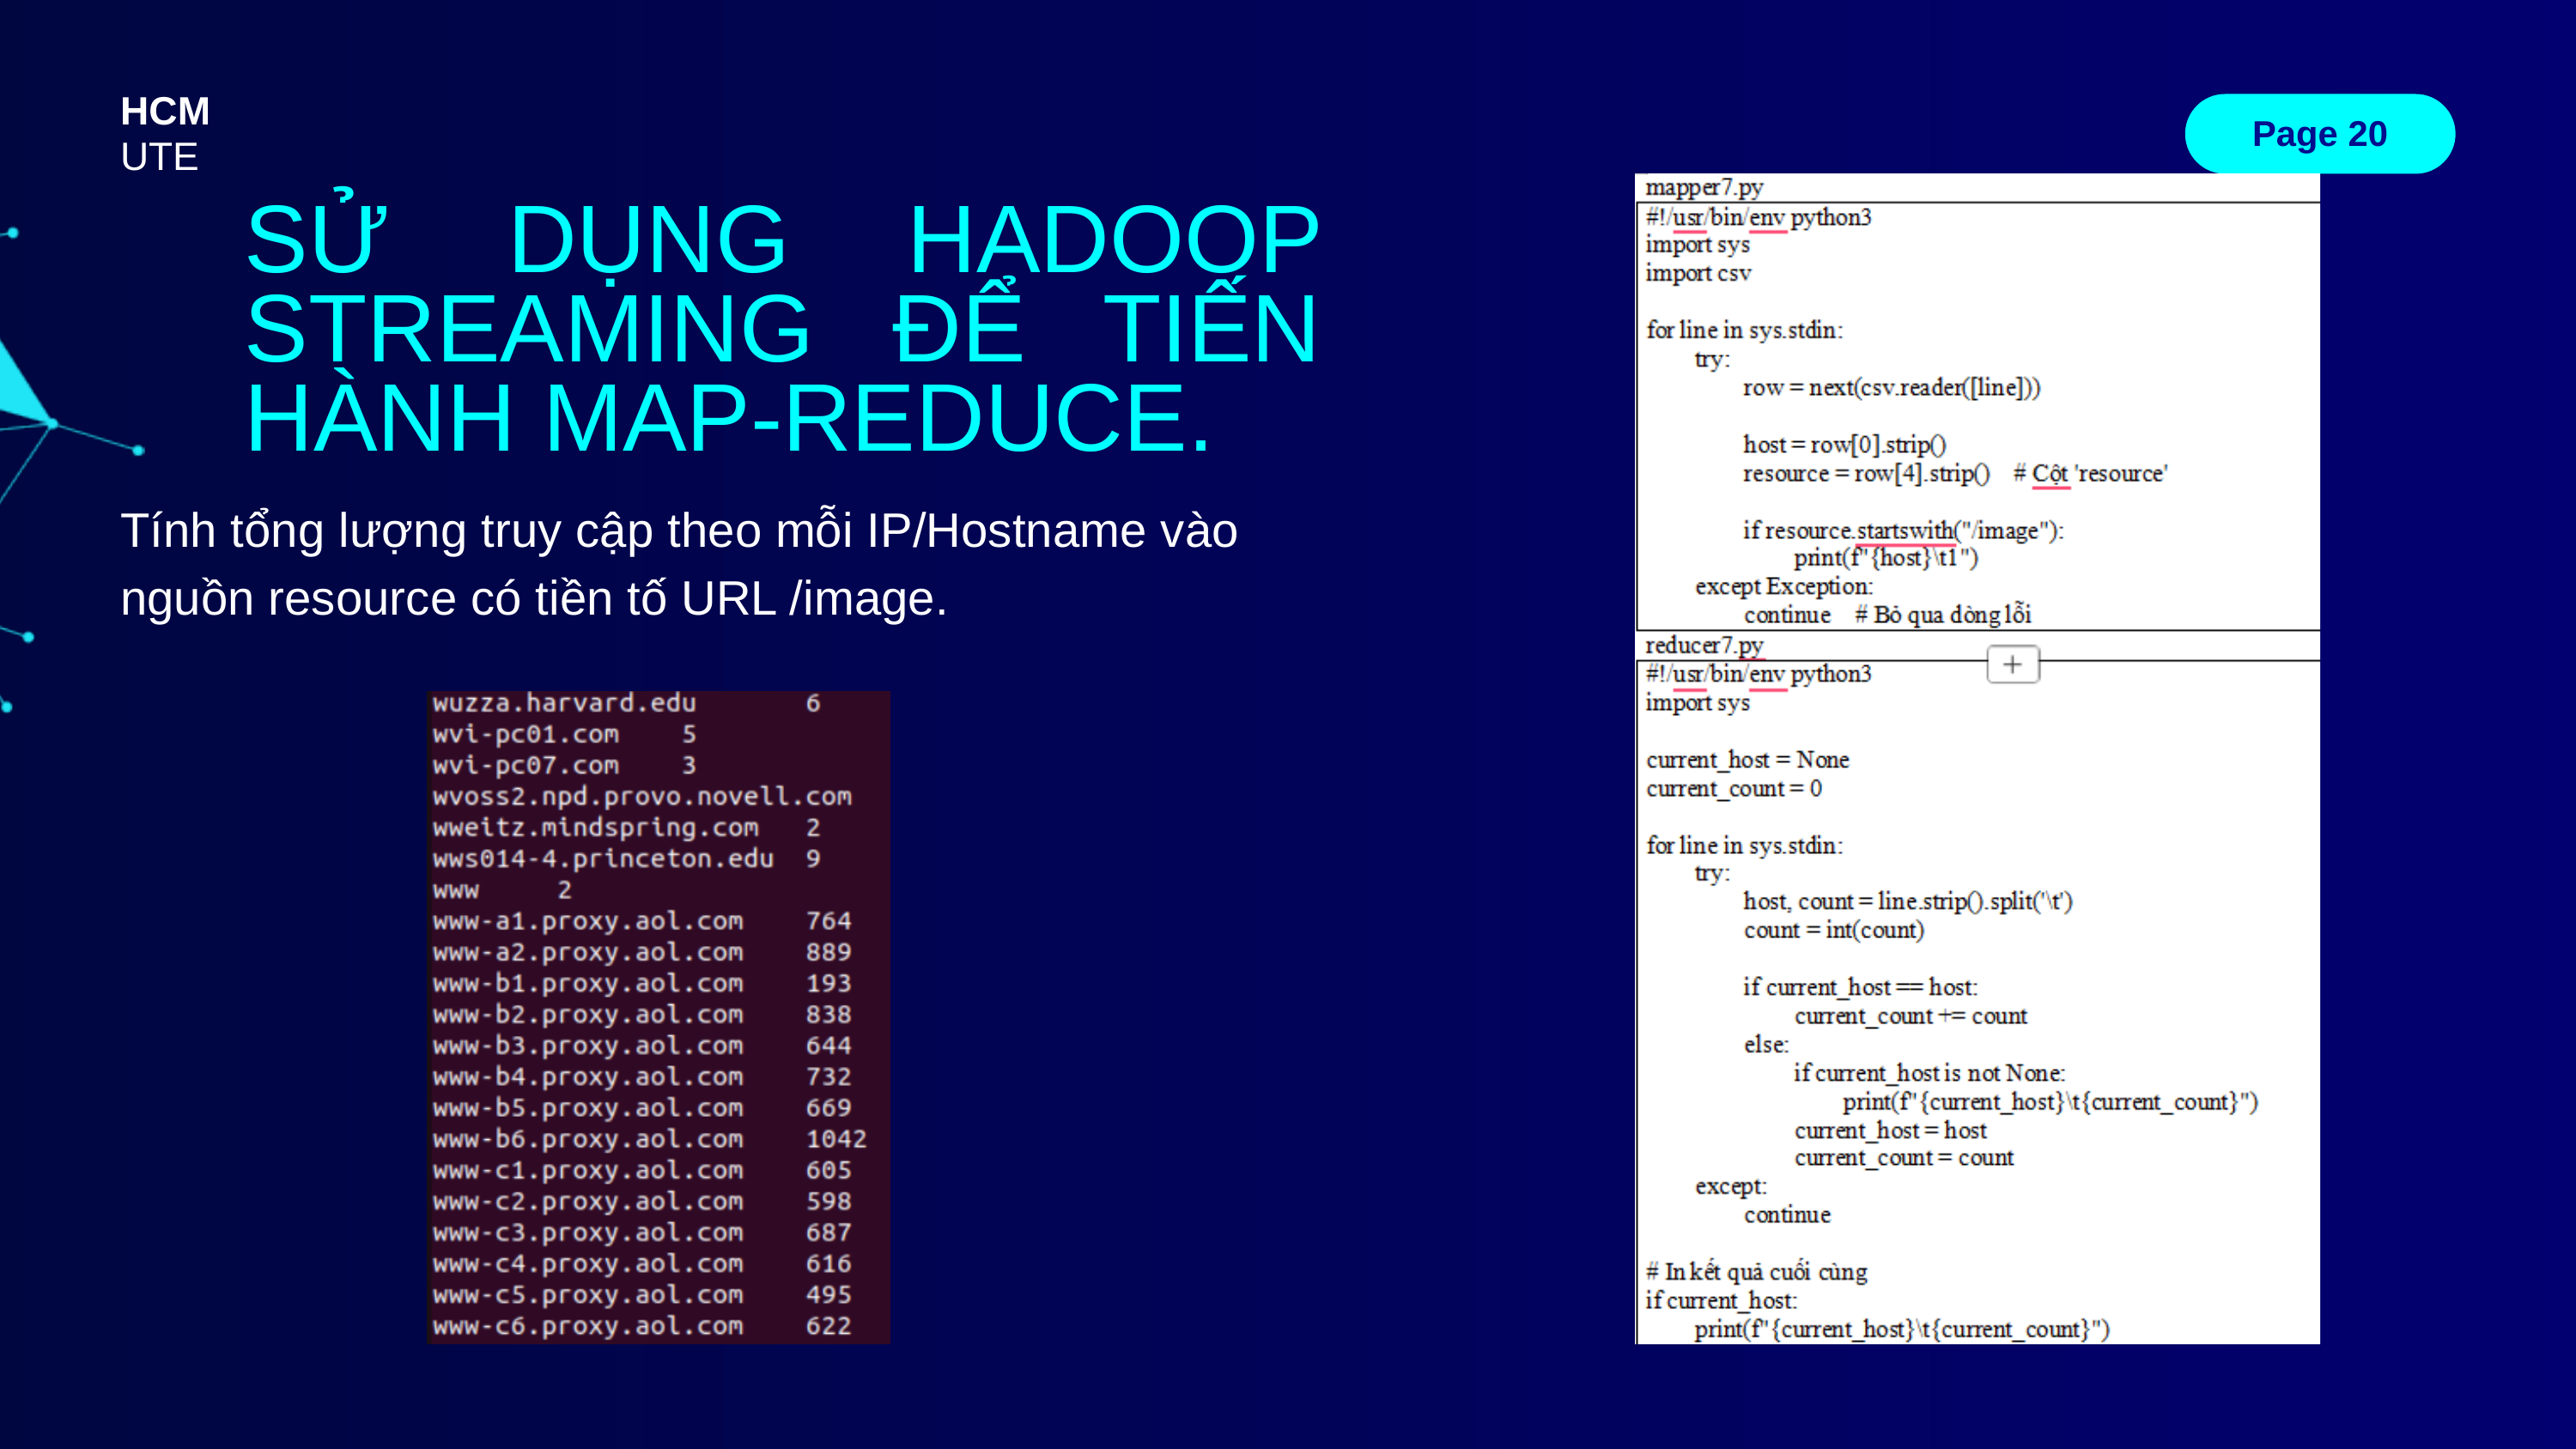

HCM

Page 20
UTE

SỬ DỤNG HADOOP STREAMING ĐỂ TIẾN HÀNH MAP-REDUCE.

Tính tổng lượng truy cập theo mỗi IP/Hostname vào nguồn resource có tiền tố URL /image.